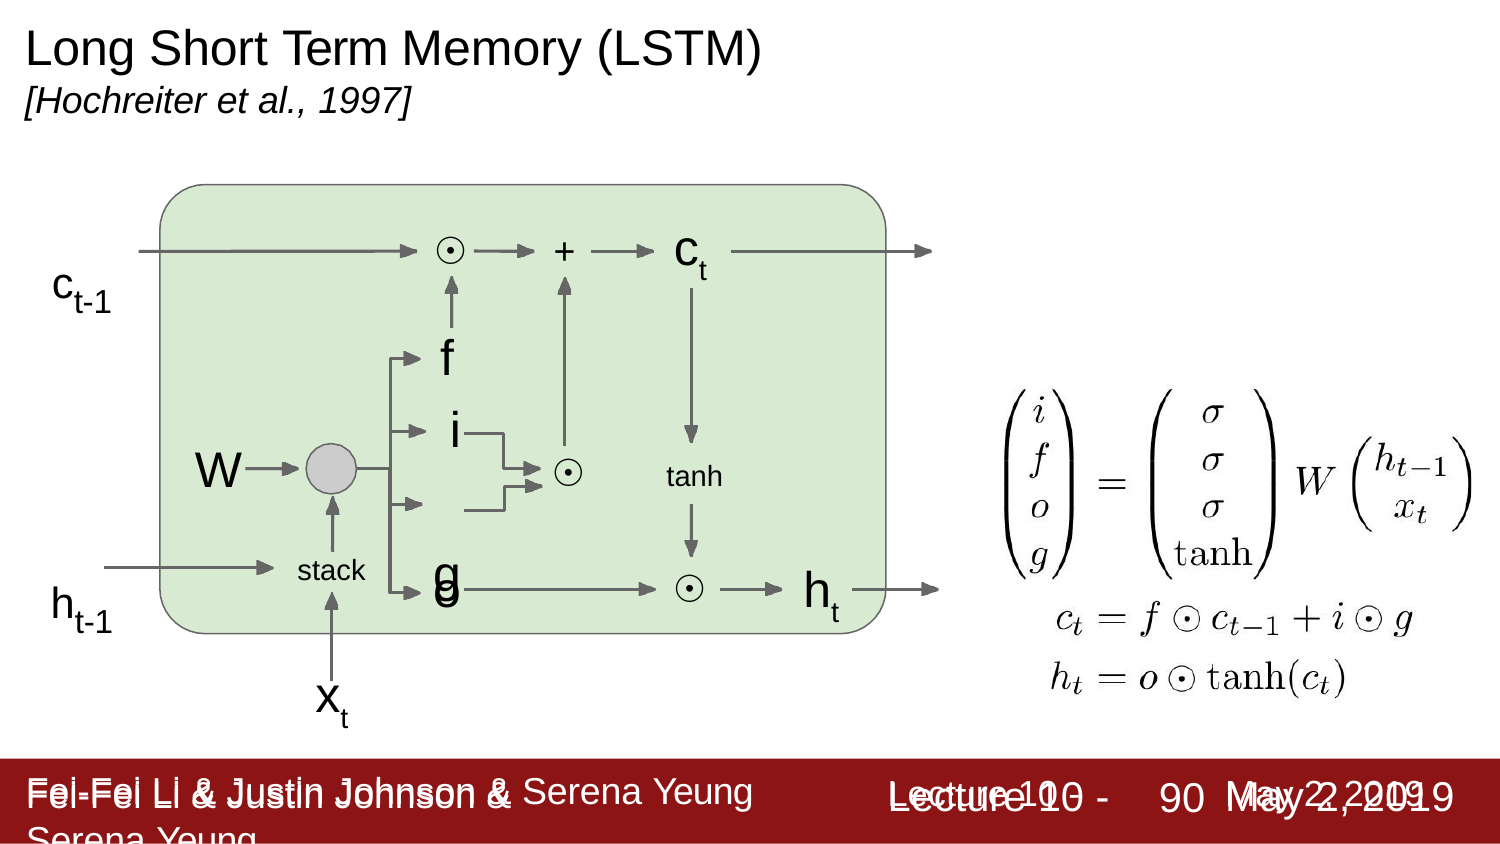

# Long Short Term Memory (LSTM)
[Hochreiter et al., 1997]

ct
☉
+
ct-1

f  i  g

W

☉
tanh

stack
o
ht
ht-1

☉

xt
Fei-Fei Li & Justin Johnson & Serena Yeung
Lecture 10 -
May 2, 2019
90
Fei-Fei Li & Justin Johnson & Serena Yeung	Lecture 10 -	May 2, 2019